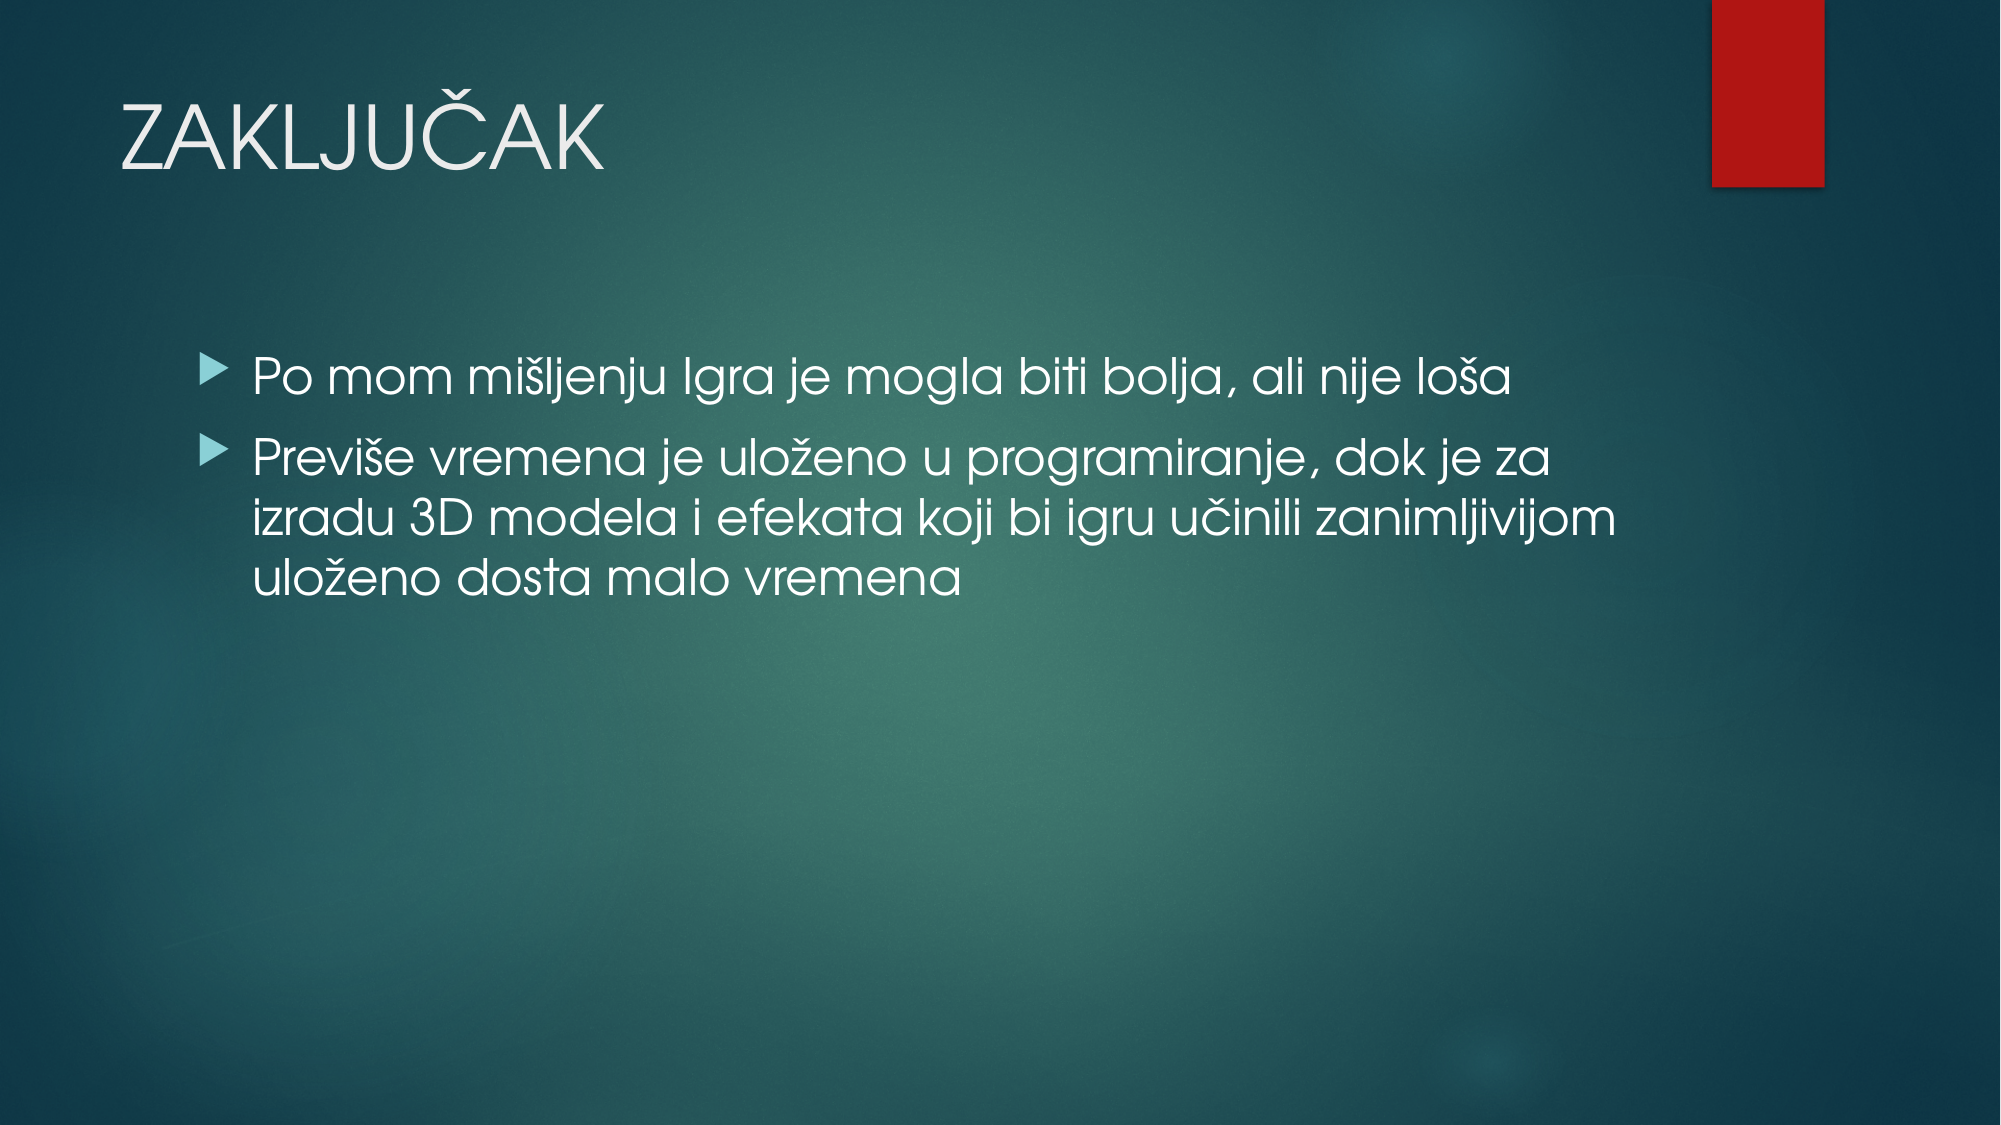

# ZAKLJUČAK
Po mom mišljenju Igra je mogla biti bolja, ali nije loša
Previše vremena je uloženo u programiranje, dok je za izradu 3D modela i efekata koji bi igru učinili zanimljivijom uloženo dosta malo vremena